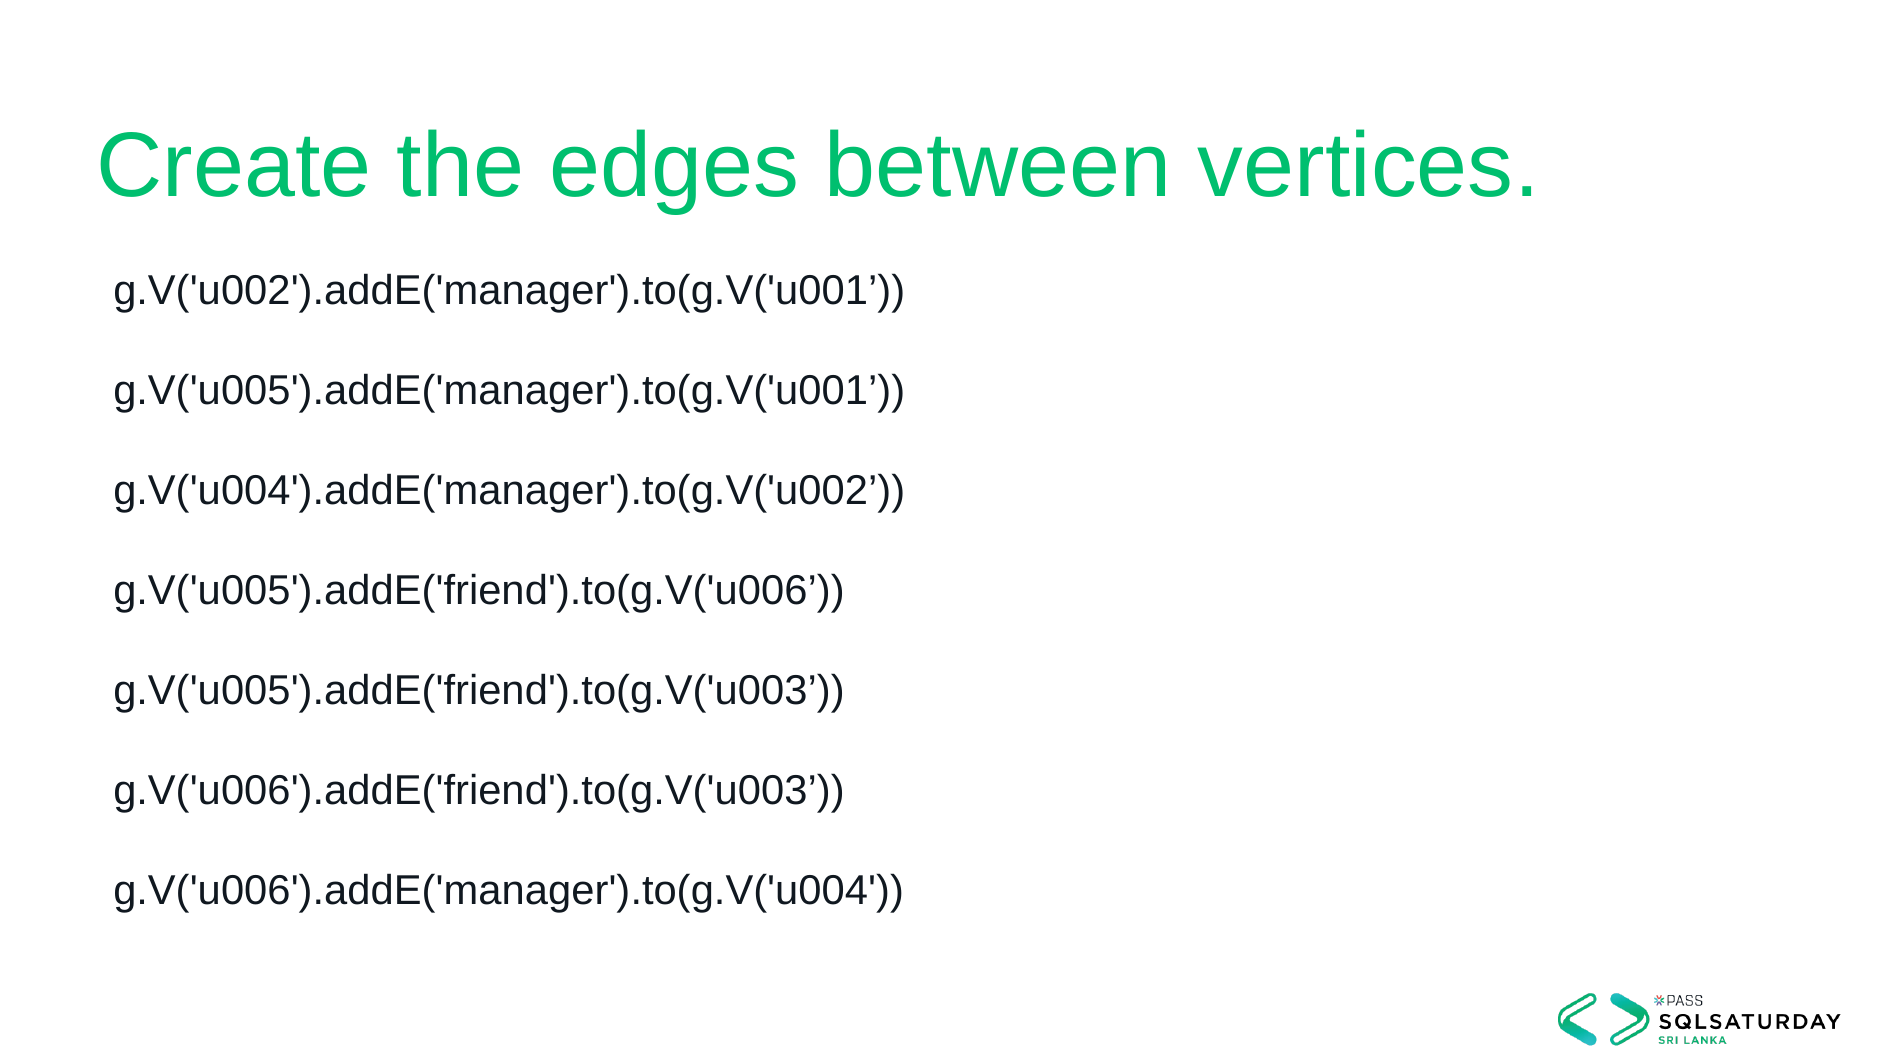

Create the edges between vertices.

g.V('u002').addE('manager').to(g.V('u001’))

g.V('u005').addE('manager').to(g.V('u001’))

g.V('u004').addE('manager').to(g.V('u002’))

g.V('u005').addE('friend').to(g.V('u006’))

g.V('u005').addE('friend').to(g.V('u003’))

g.V('u006').addE('friend').to(g.V('u003’))

g.V('u006').addE('manager').to(g.V('u004'))